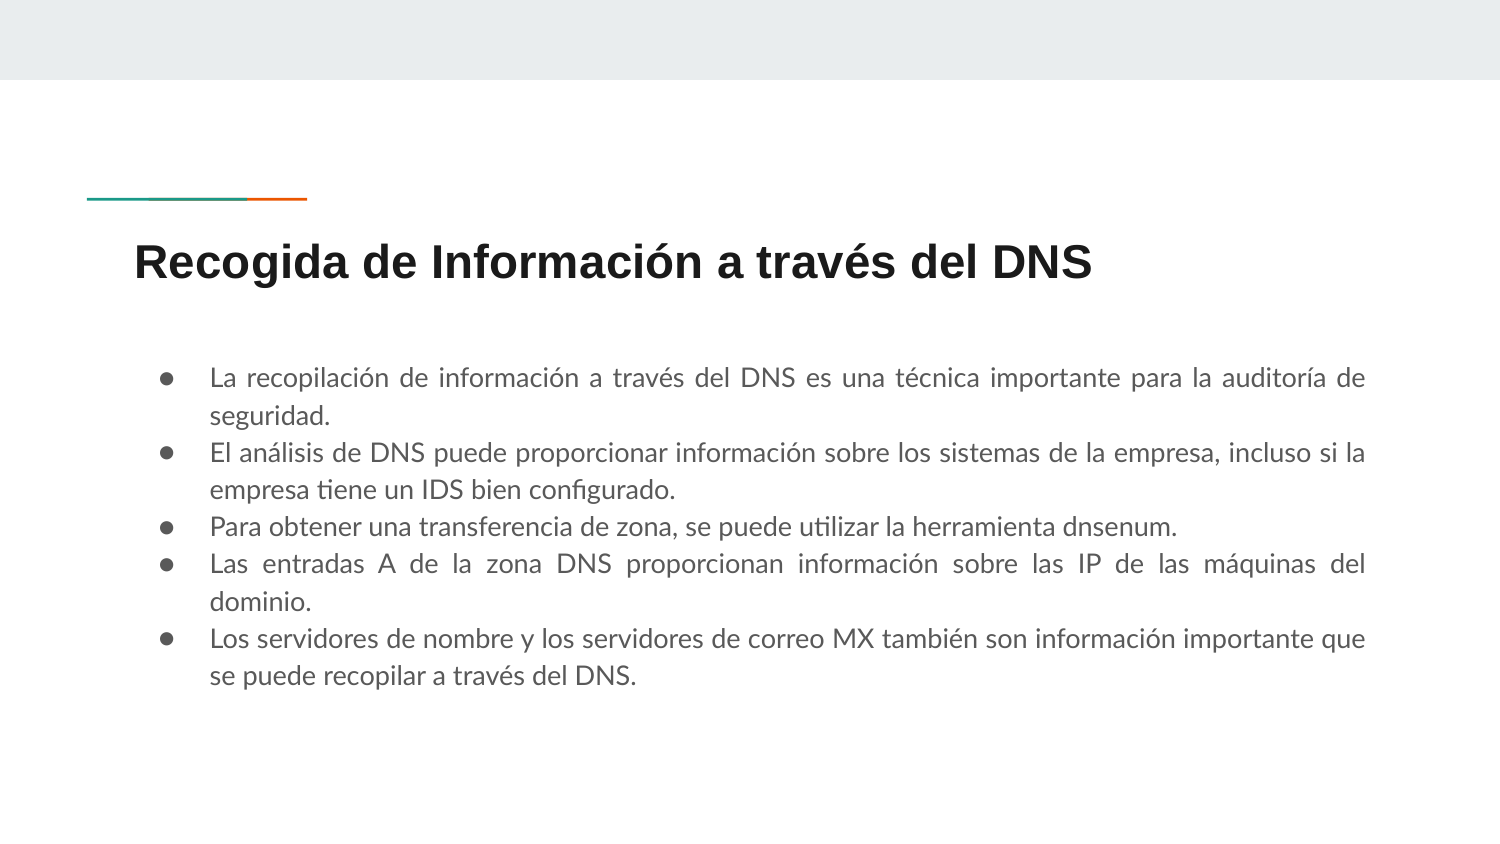

# Recogida de Información a través del DNS
La recopilación de información a través del DNS es una técnica importante para la auditoría de seguridad.
El análisis de DNS puede proporcionar información sobre los sistemas de la empresa, incluso si la empresa tiene un IDS bien configurado.
Para obtener una transferencia de zona, se puede utilizar la herramienta dnsenum.
Las entradas A de la zona DNS proporcionan información sobre las IP de las máquinas del dominio.
Los servidores de nombre y los servidores de correo MX también son información importante que se puede recopilar a través del DNS.